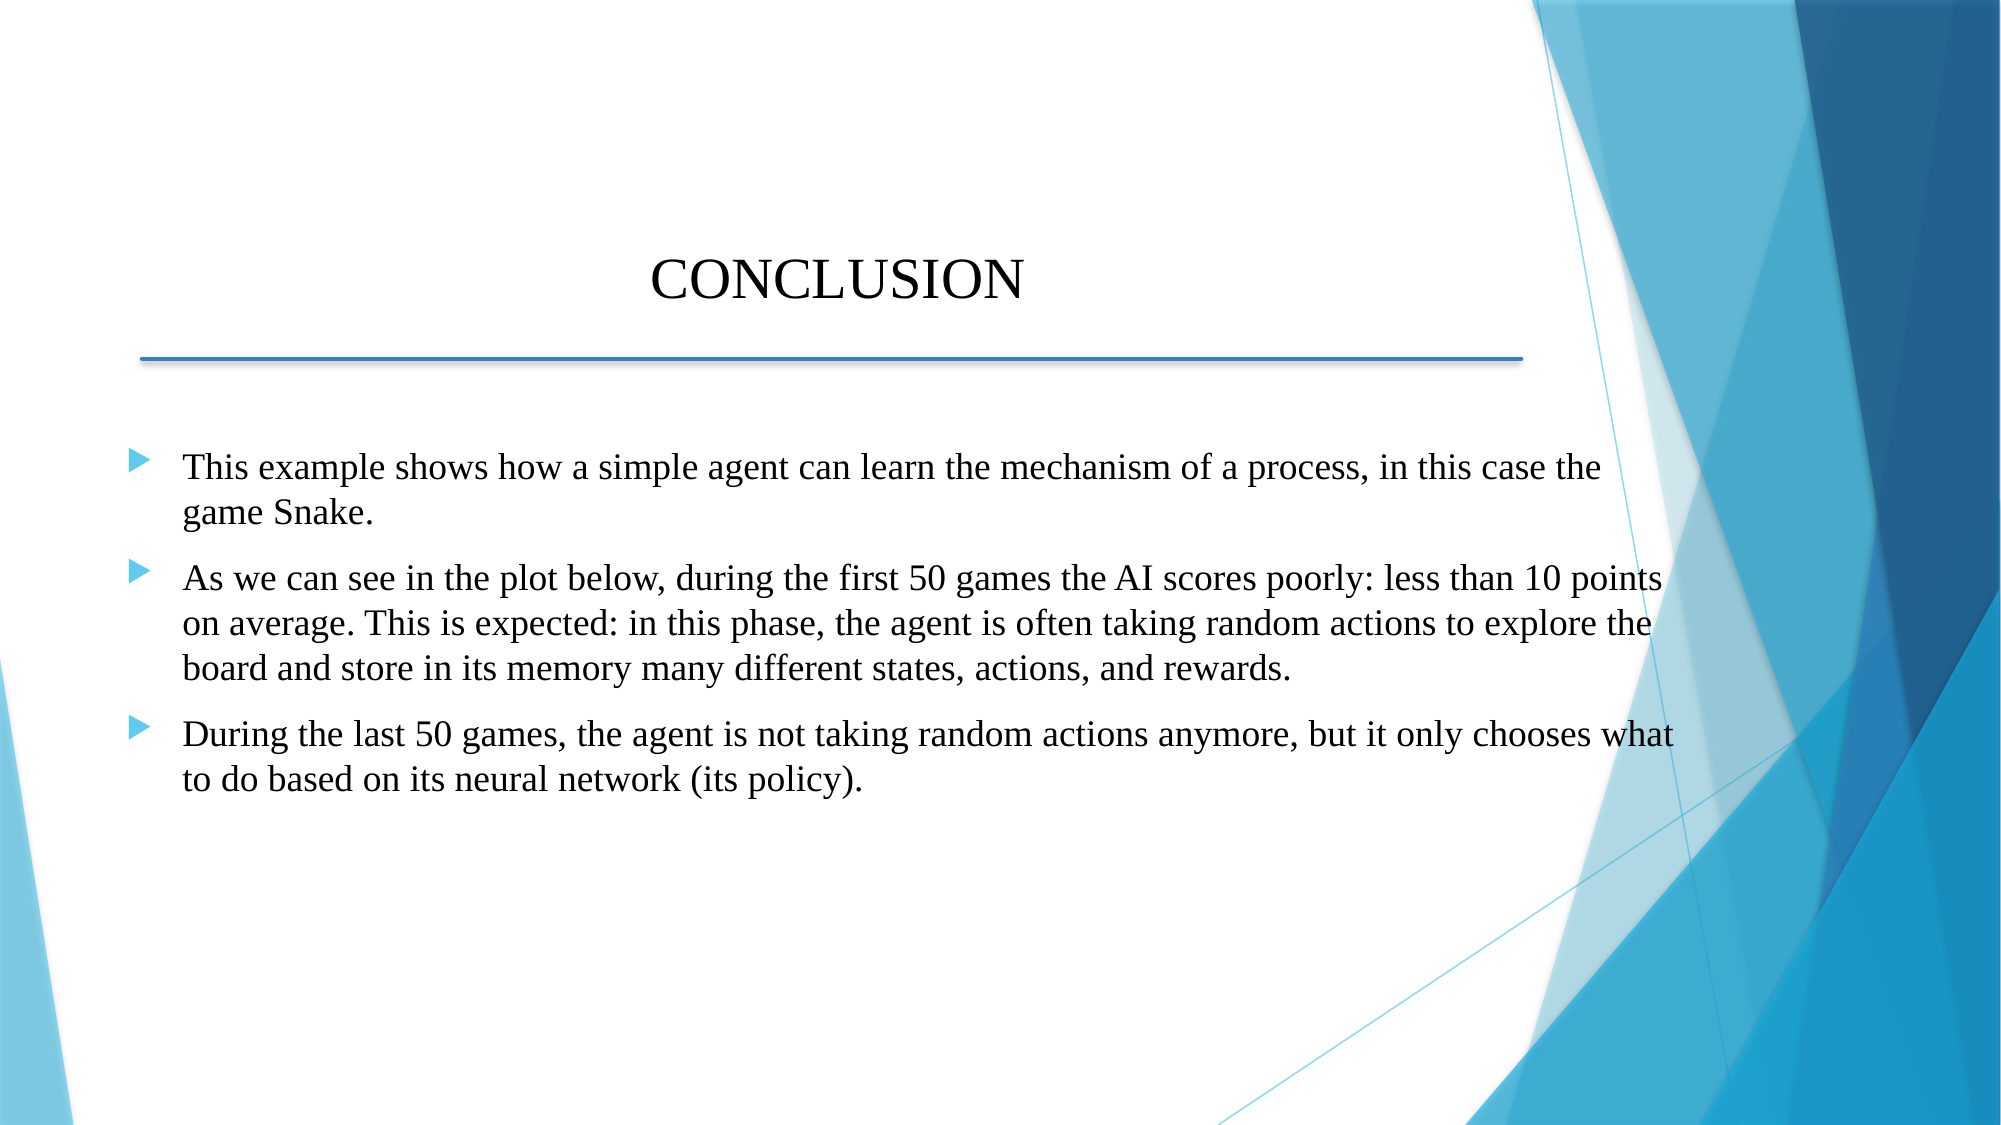

# CONCLUSION
This example shows how a simple agent can learn the mechanism of a process, in this case the game Snake.
As we can see in the plot below, during the first 50 games the AI scores poorly: less than 10 points on average. This is expected: in this phase, the agent is often taking random actions to explore the board and store in its memory many different states, actions, and rewards.
During the last 50 games, the agent is not taking random actions anymore, but it only chooses what to do based on its neural network (its policy).